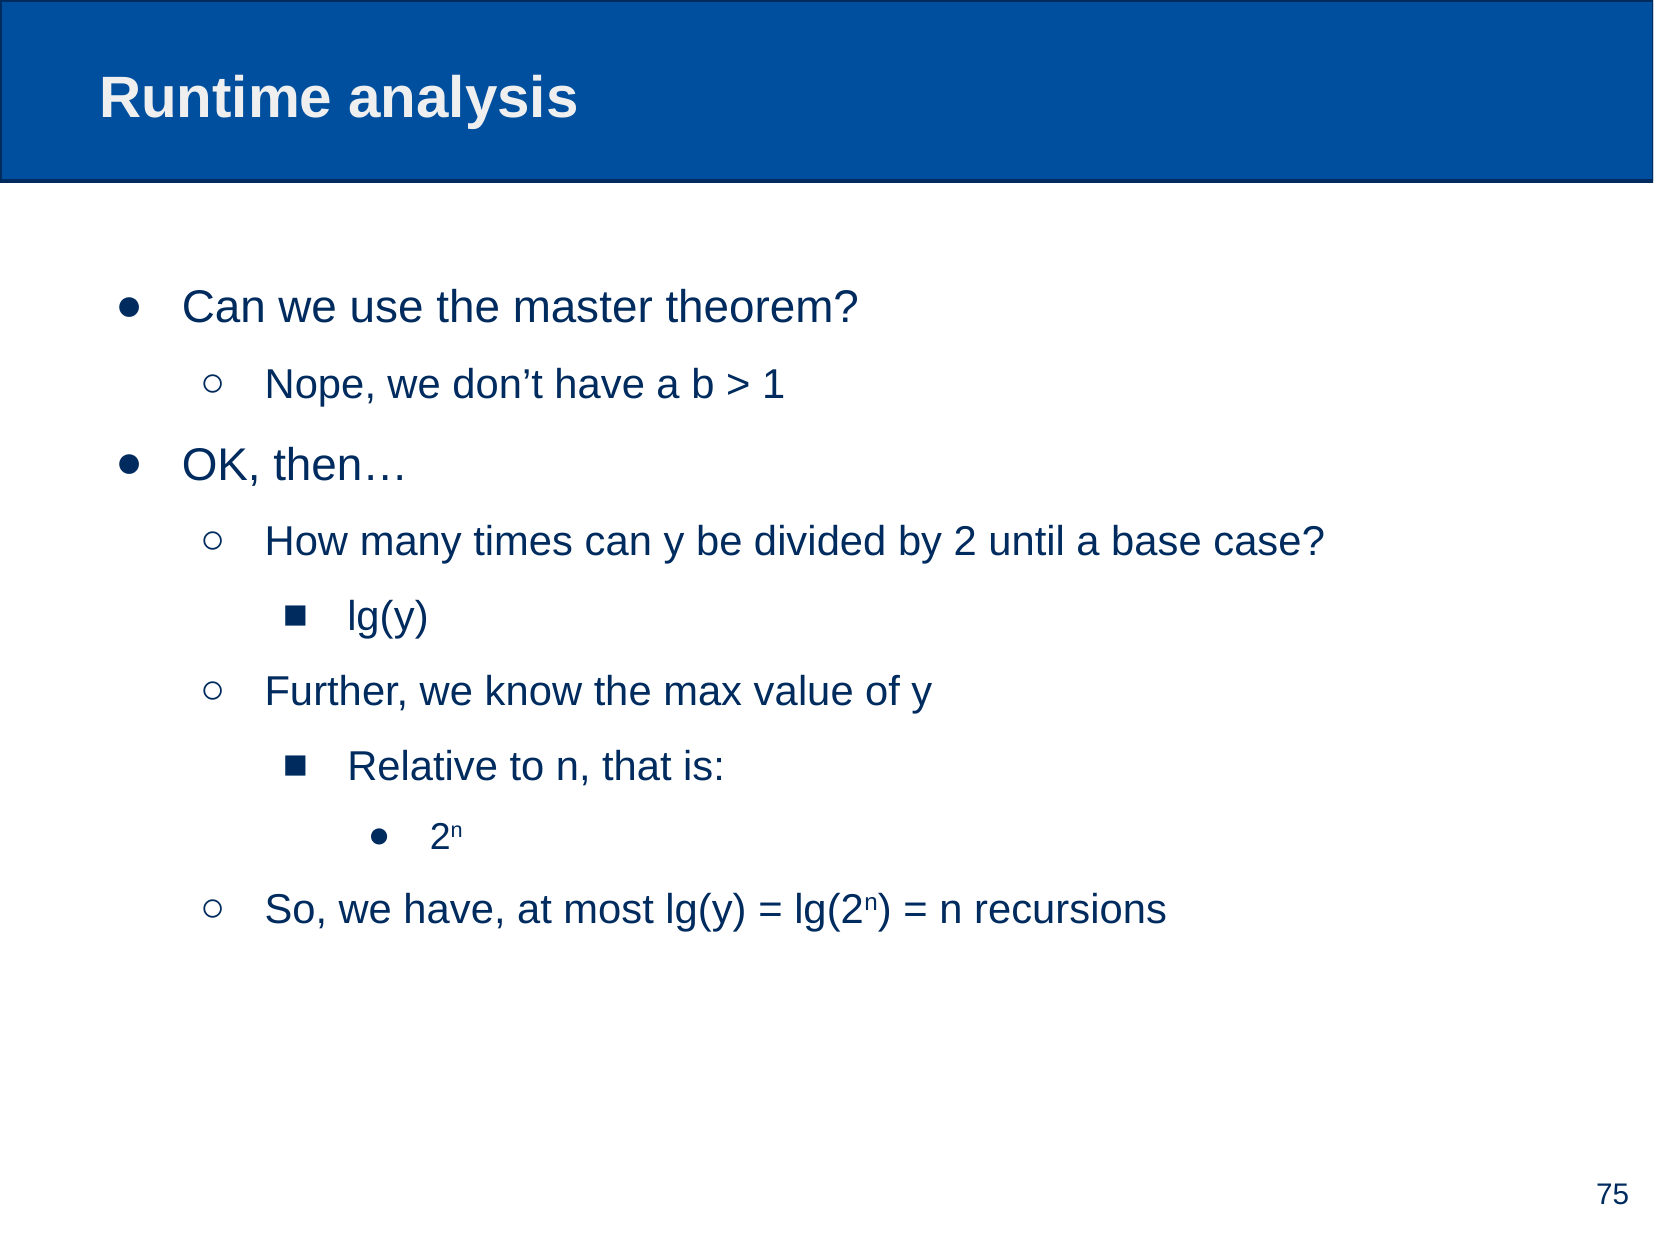

# Runtime analysis
Can we use the master theorem?
Nope, we don’t have a b > 1
OK, then…
How many times can y be divided by 2 until a base case?
lg(y)
Further, we know the max value of y
Relative to n, that is:
2n
So, we have, at most lg(y) = lg(2n) = n recursions
75